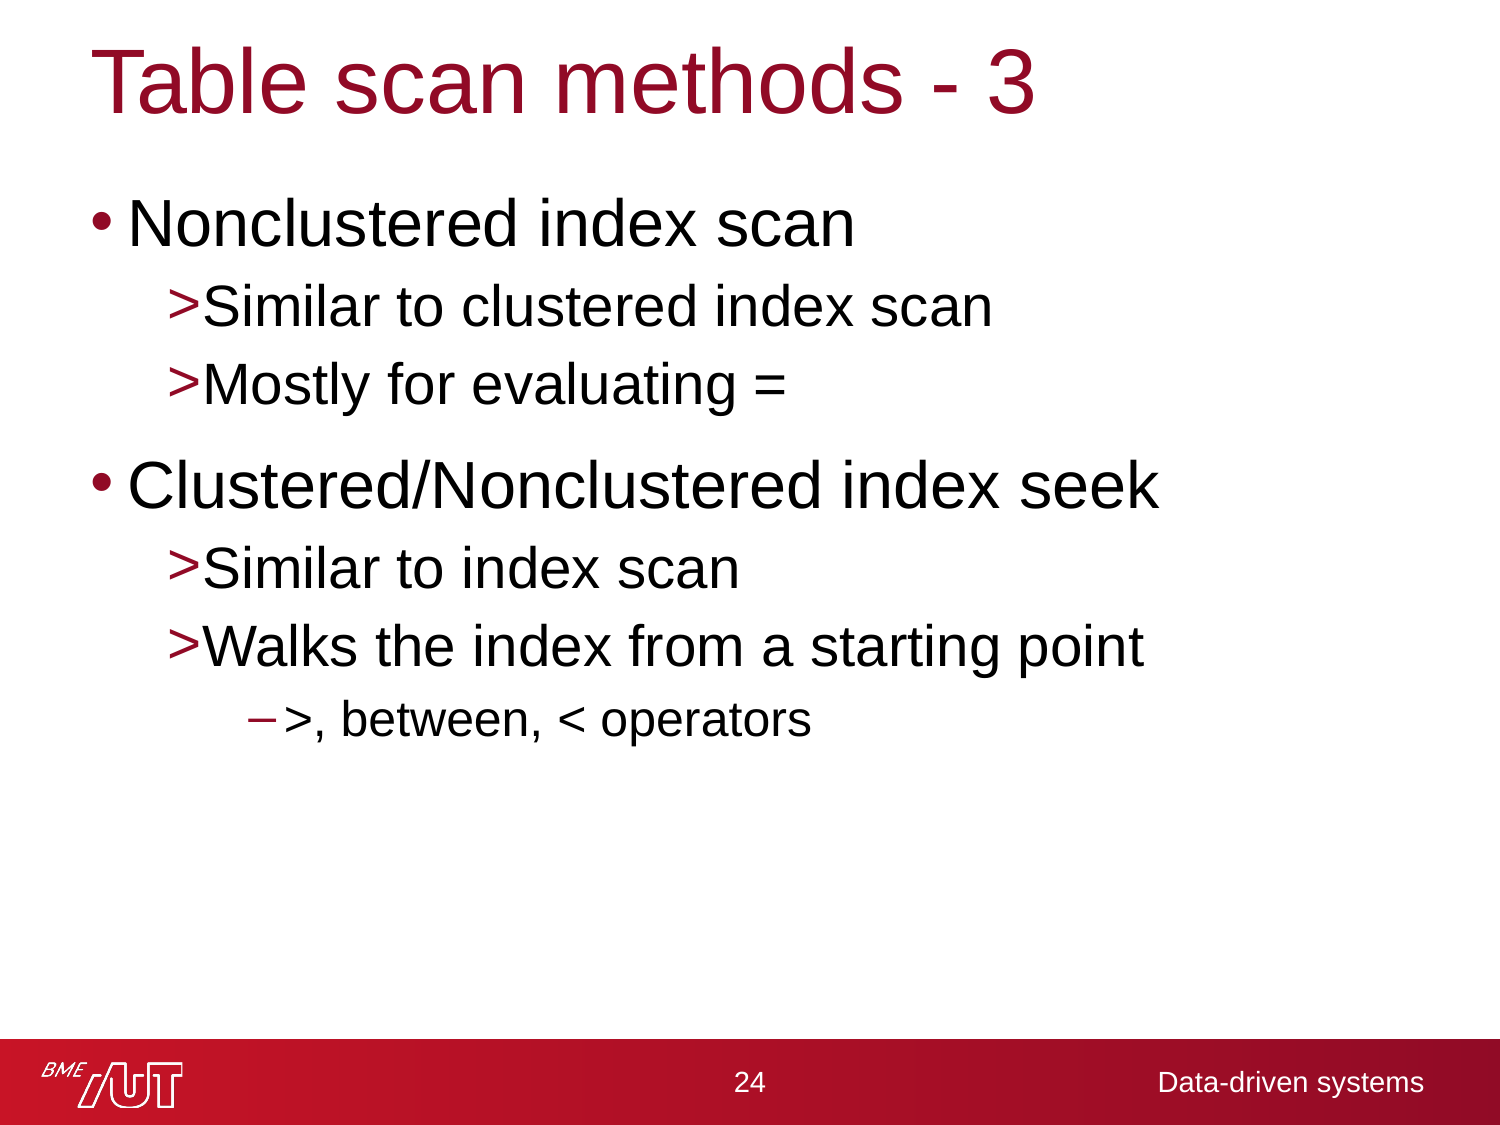

# Table scan methods - 3
Nonclustered index scan
Similar to clustered index scan
Mostly for evaluating =
Clustered/Nonclustered index seek
Similar to index scan
Walks the index from a starting point
>, between, < operators

24
Data-driven systems